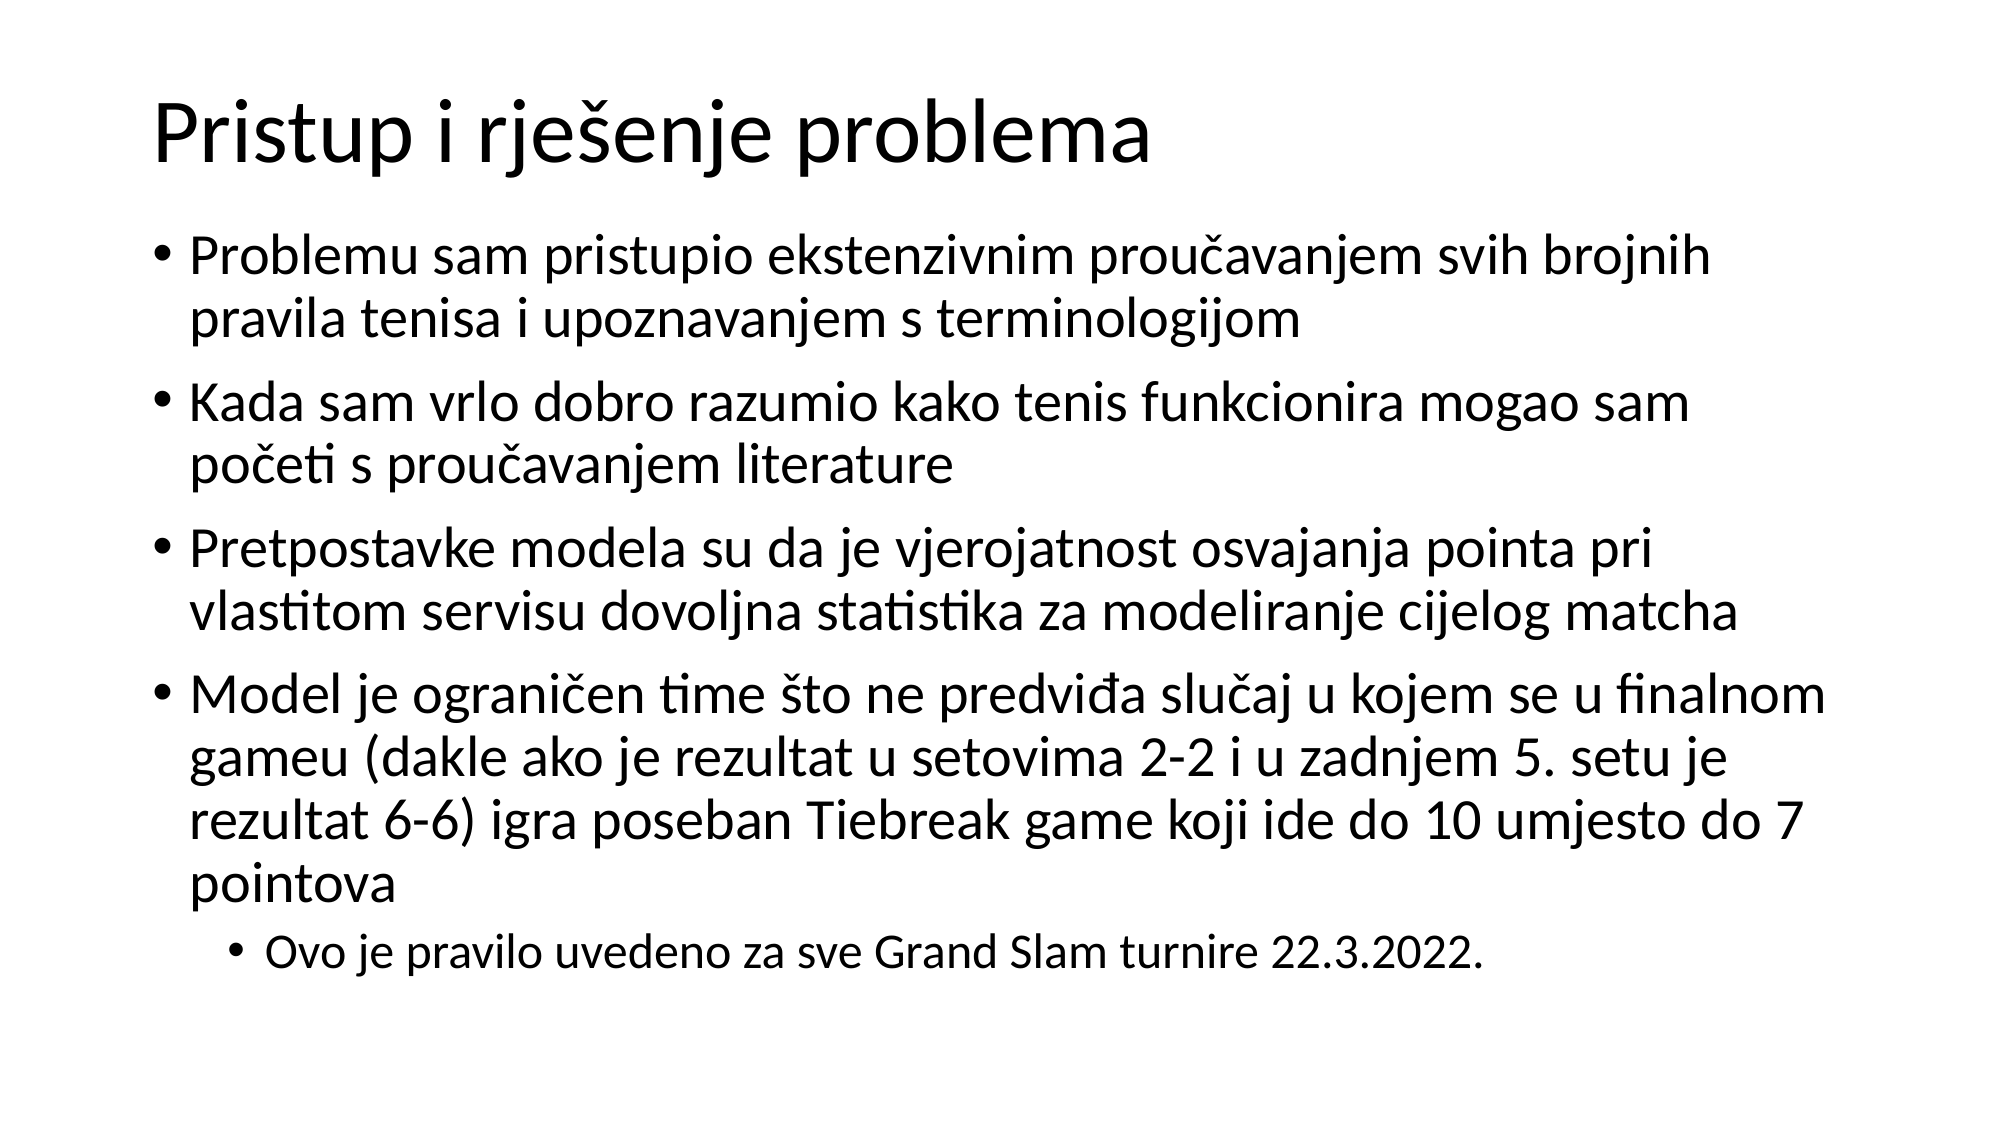

# Pristup i rješenje problema
Problemu sam pristupio ekstenzivnim proučavanjem svih brojnih pravila tenisa i upoznavanjem s terminologijom
Kada sam vrlo dobro razumio kako tenis funkcionira mogao sam početi s proučavanjem literature
Pretpostavke modela su da je vjerojatnost osvajanja pointa pri vlastitom servisu dovoljna statistika za modeliranje cijelog matcha
Model je ograničen time što ne predviđa slučaj u kojem se u finalnom gameu (dakle ako je rezultat u setovima 2-2 i u zadnjem 5. setu je rezultat 6-6) igra poseban Tiebreak game koji ide do 10 umjesto do 7 pointova
Ovo je pravilo uvedeno za sve Grand Slam turnire 22.3.2022.